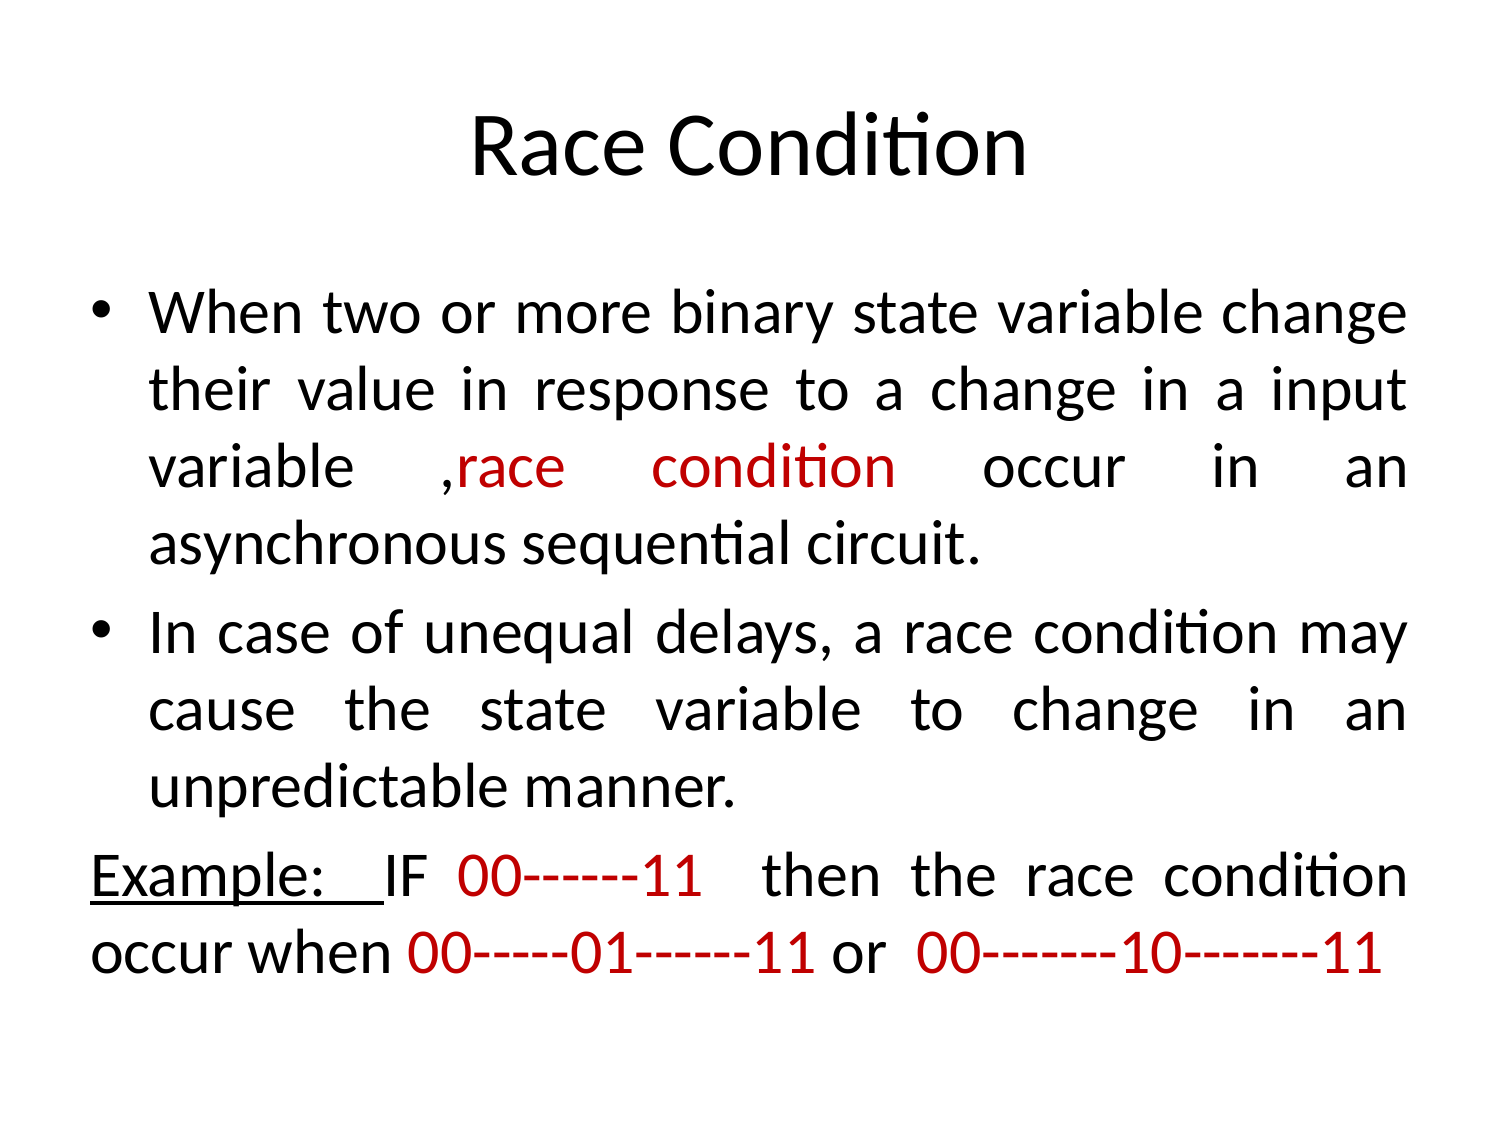

# Race Condition
When two or more binary state variable change their value in response to a change in a input variable ,race condition occur in an asynchronous sequential circuit.
In case of unequal delays, a race condition may cause the state variable to change in an unpredictable manner.
Example:  IF 00------11  then the race condition occur when 00-----01------11 or  00-------10-------11